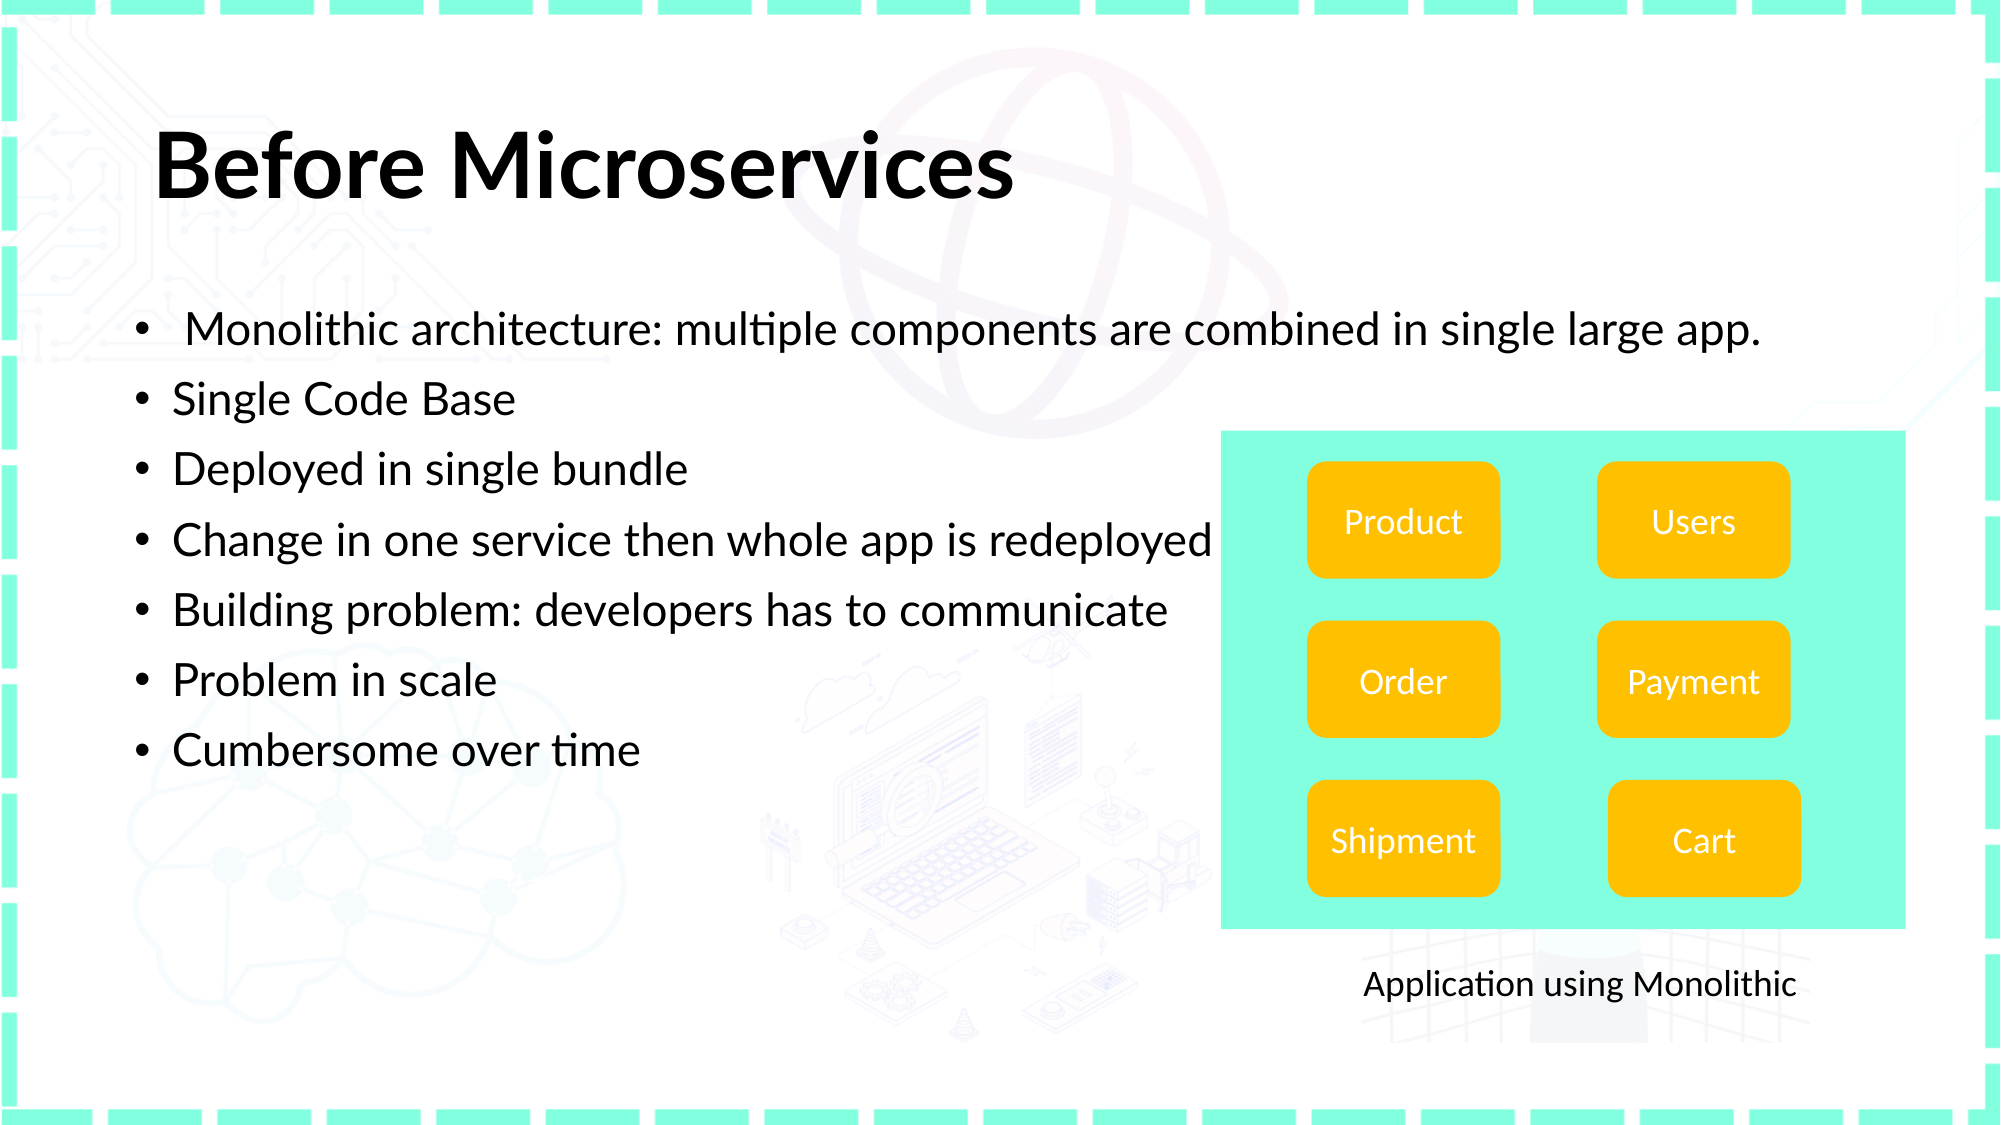

# Before Microservices
 Monolithic architecture: multiple components are combined in single large app.
Single Code Base
Deployed in single bundle
Change in one service then whole app is redeployed
Building problem: developers has to communicate
Problem in scale
Cumbersome over time

Product
Users
Order
Payment
Shipment
Cart
Application using Monolithic